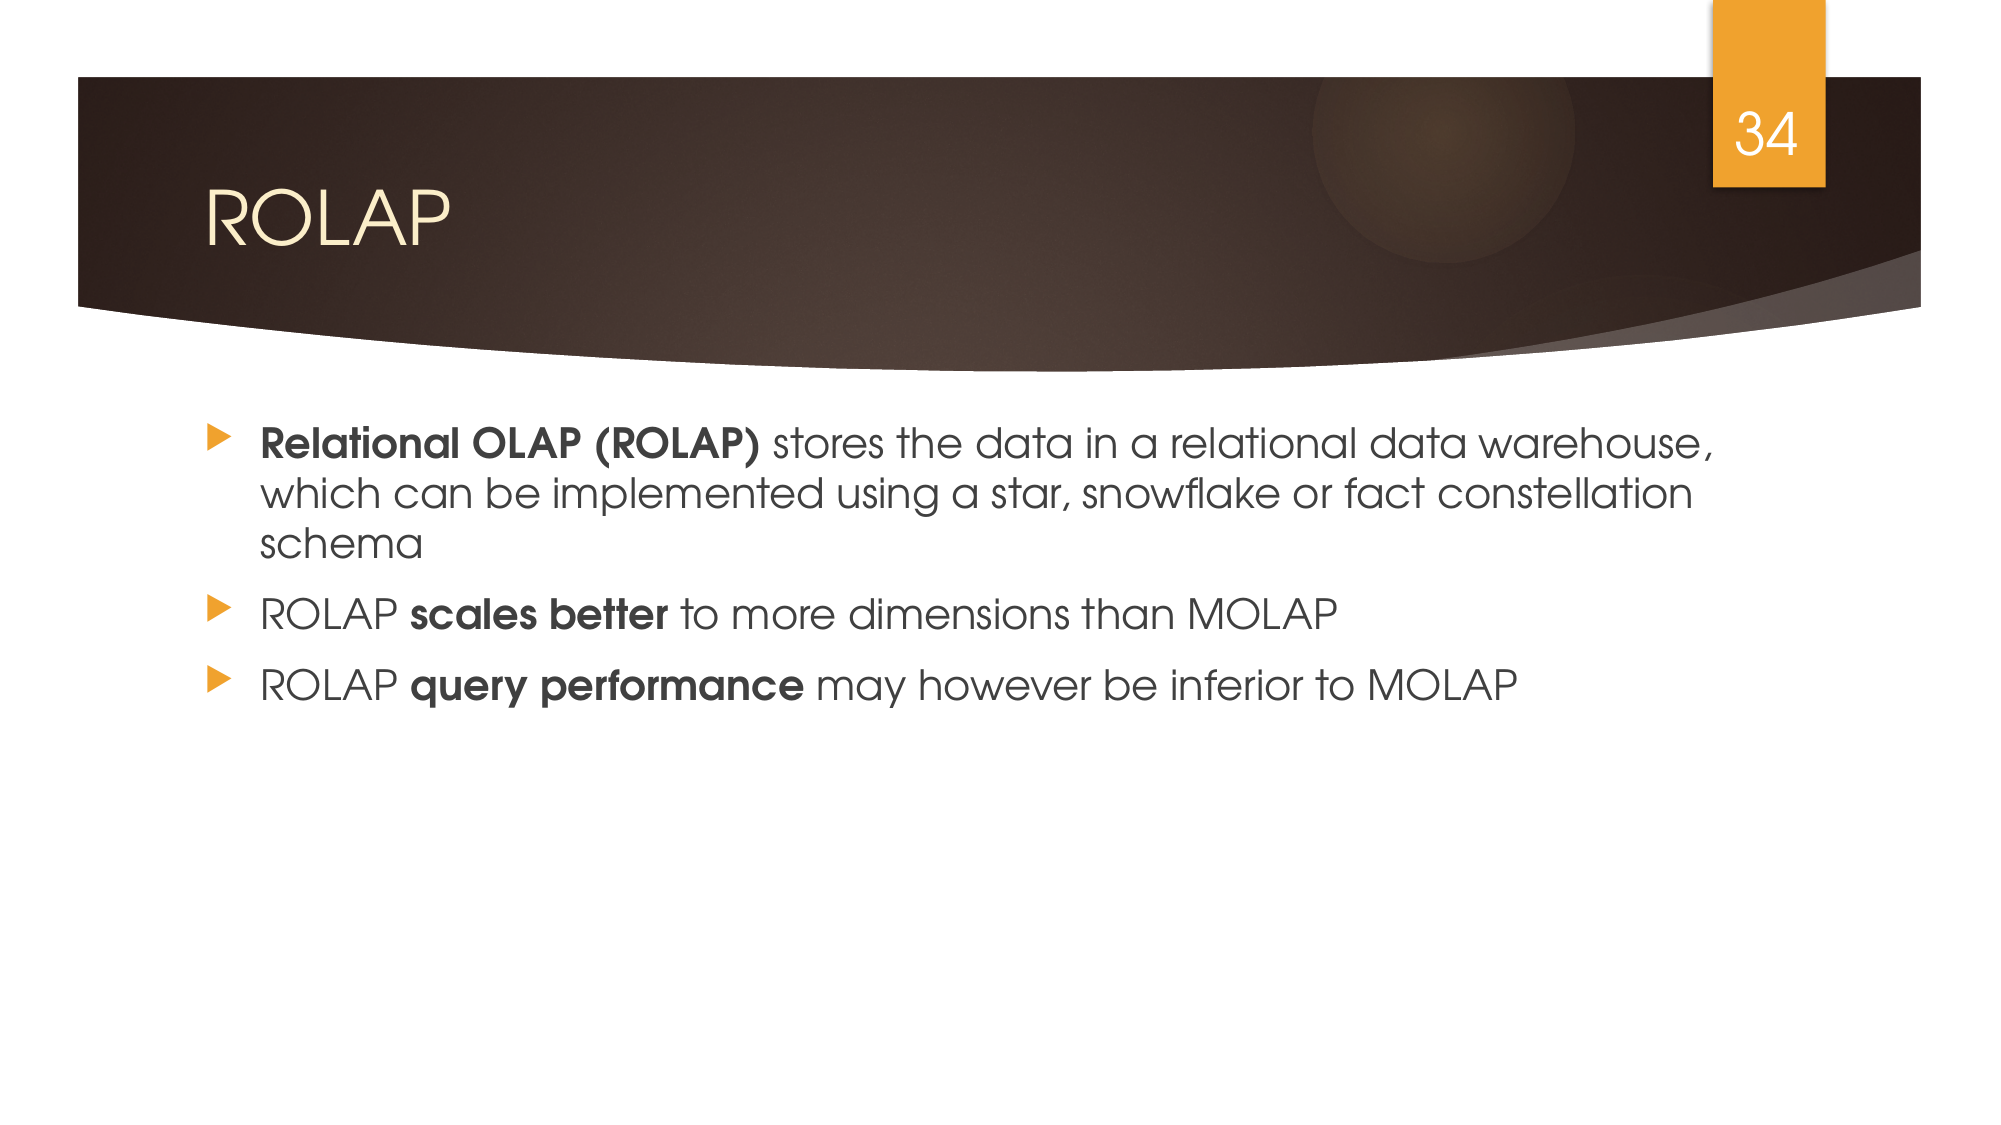

34
# ROLAP
Relational OLAP (ROLAP) stores the data in a relational data warehouse, which can be implemented using a star, snowflake or fact constellation schema
ROLAP scales better to more dimensions than MOLAP
ROLAP query performance may however be inferior to MOLAP